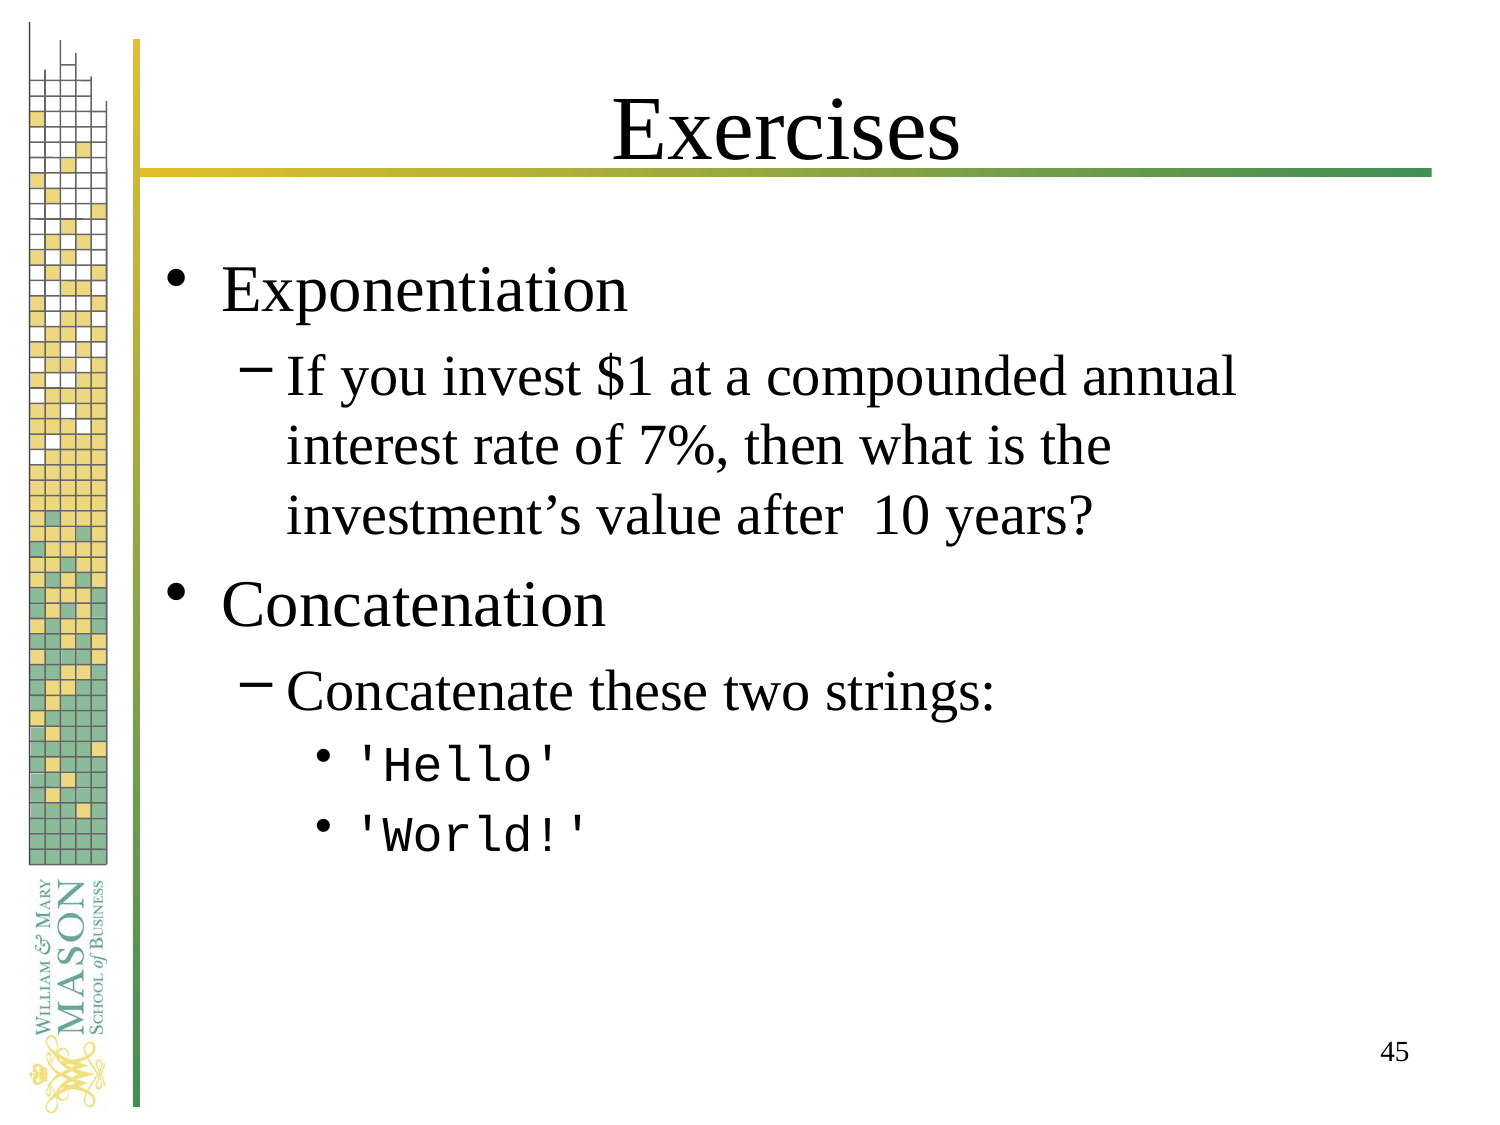

# Exercises
Exponentiation
If you invest $1 at a compounded annual interest rate of 7%, then what is the investment’s value after  10 years?
Concatenation
Concatenate these two strings:
'Hello'
'World!'
45